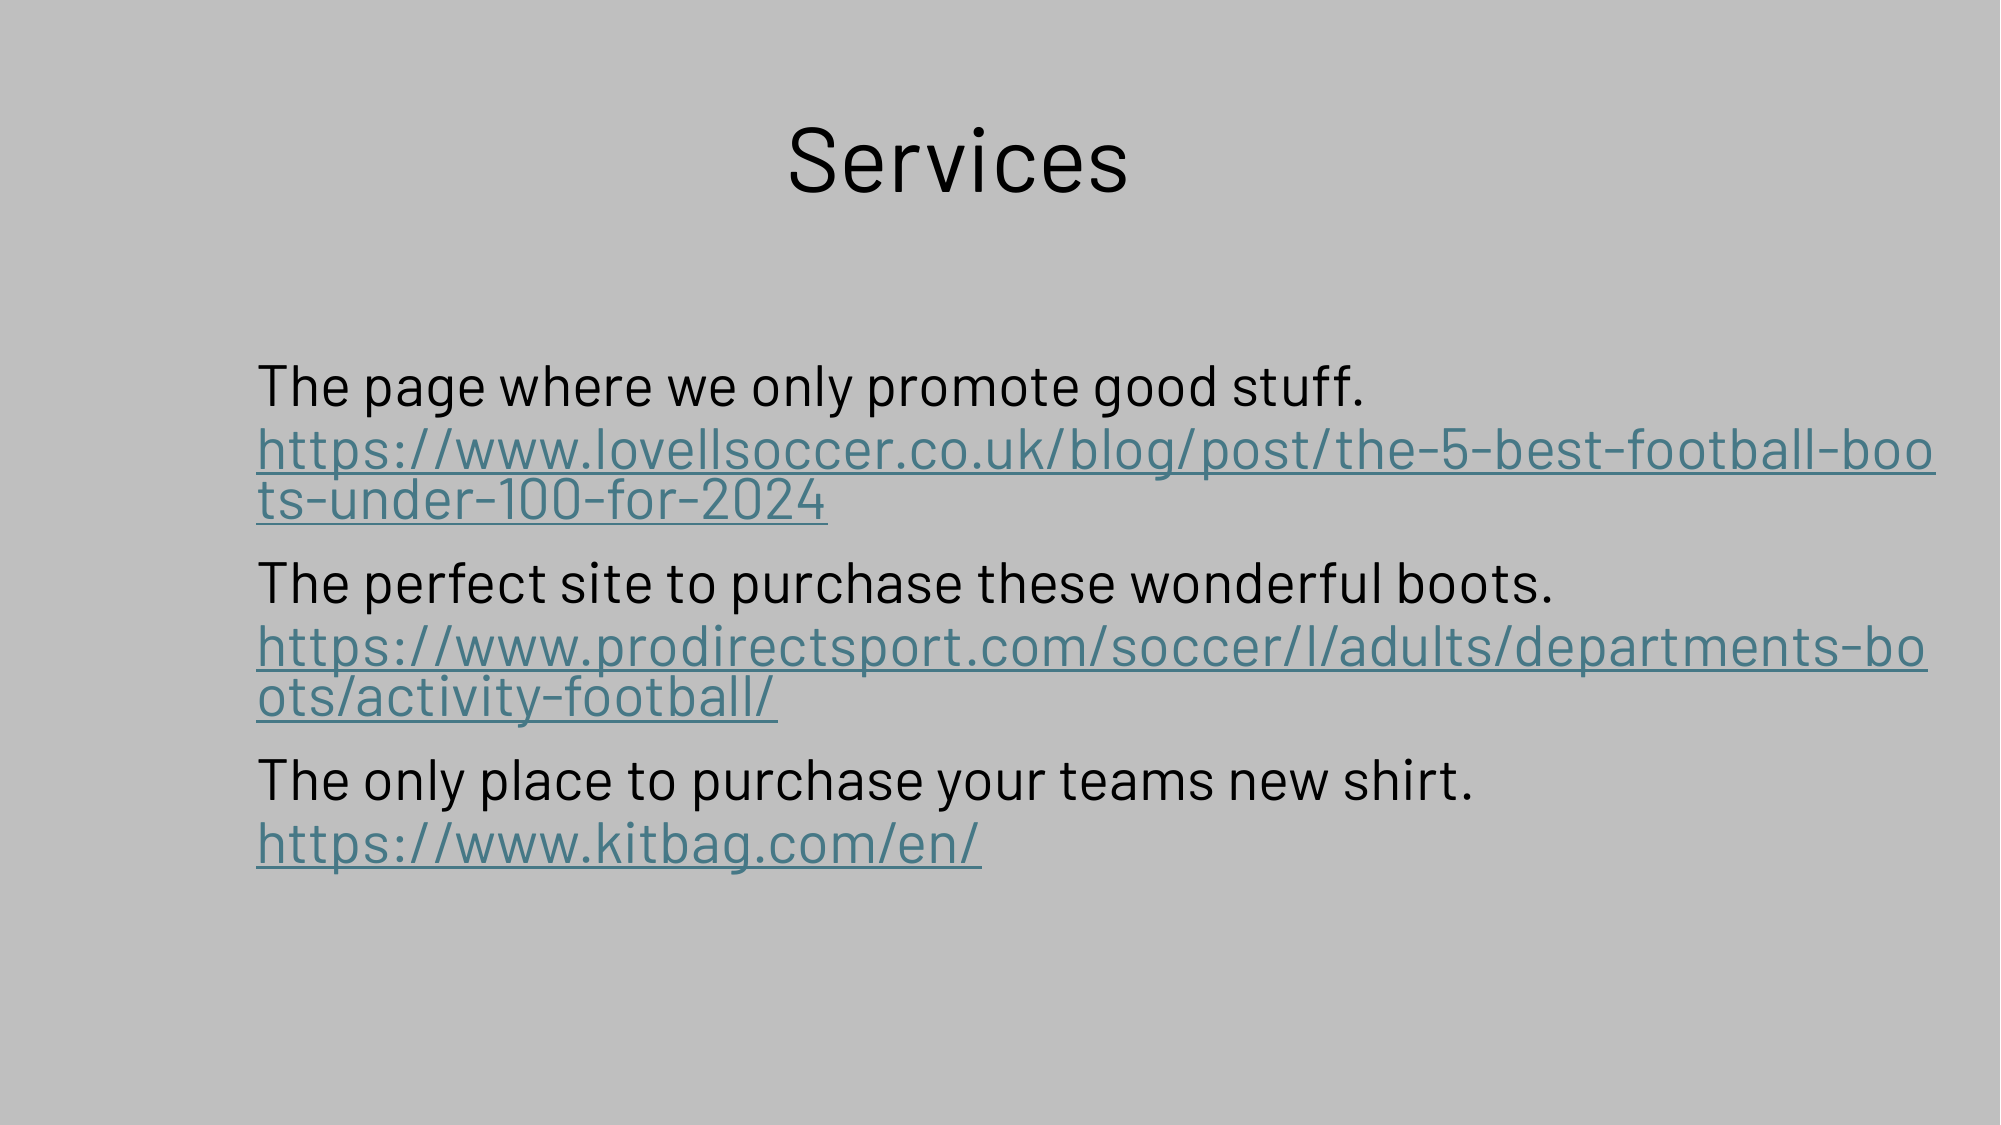

# Services
The page where we only promote good stuff. https://www.lovellsoccer.co.uk/blog/post/the-5-best-football-boots-under-100-for-2024
The perfect site to purchase these wonderful boots. https://www.prodirectsport.com/soccer/l/adults/departments-boots/activity-football/
The only place to purchase your teams new shirt. https://www.kitbag.com/en/